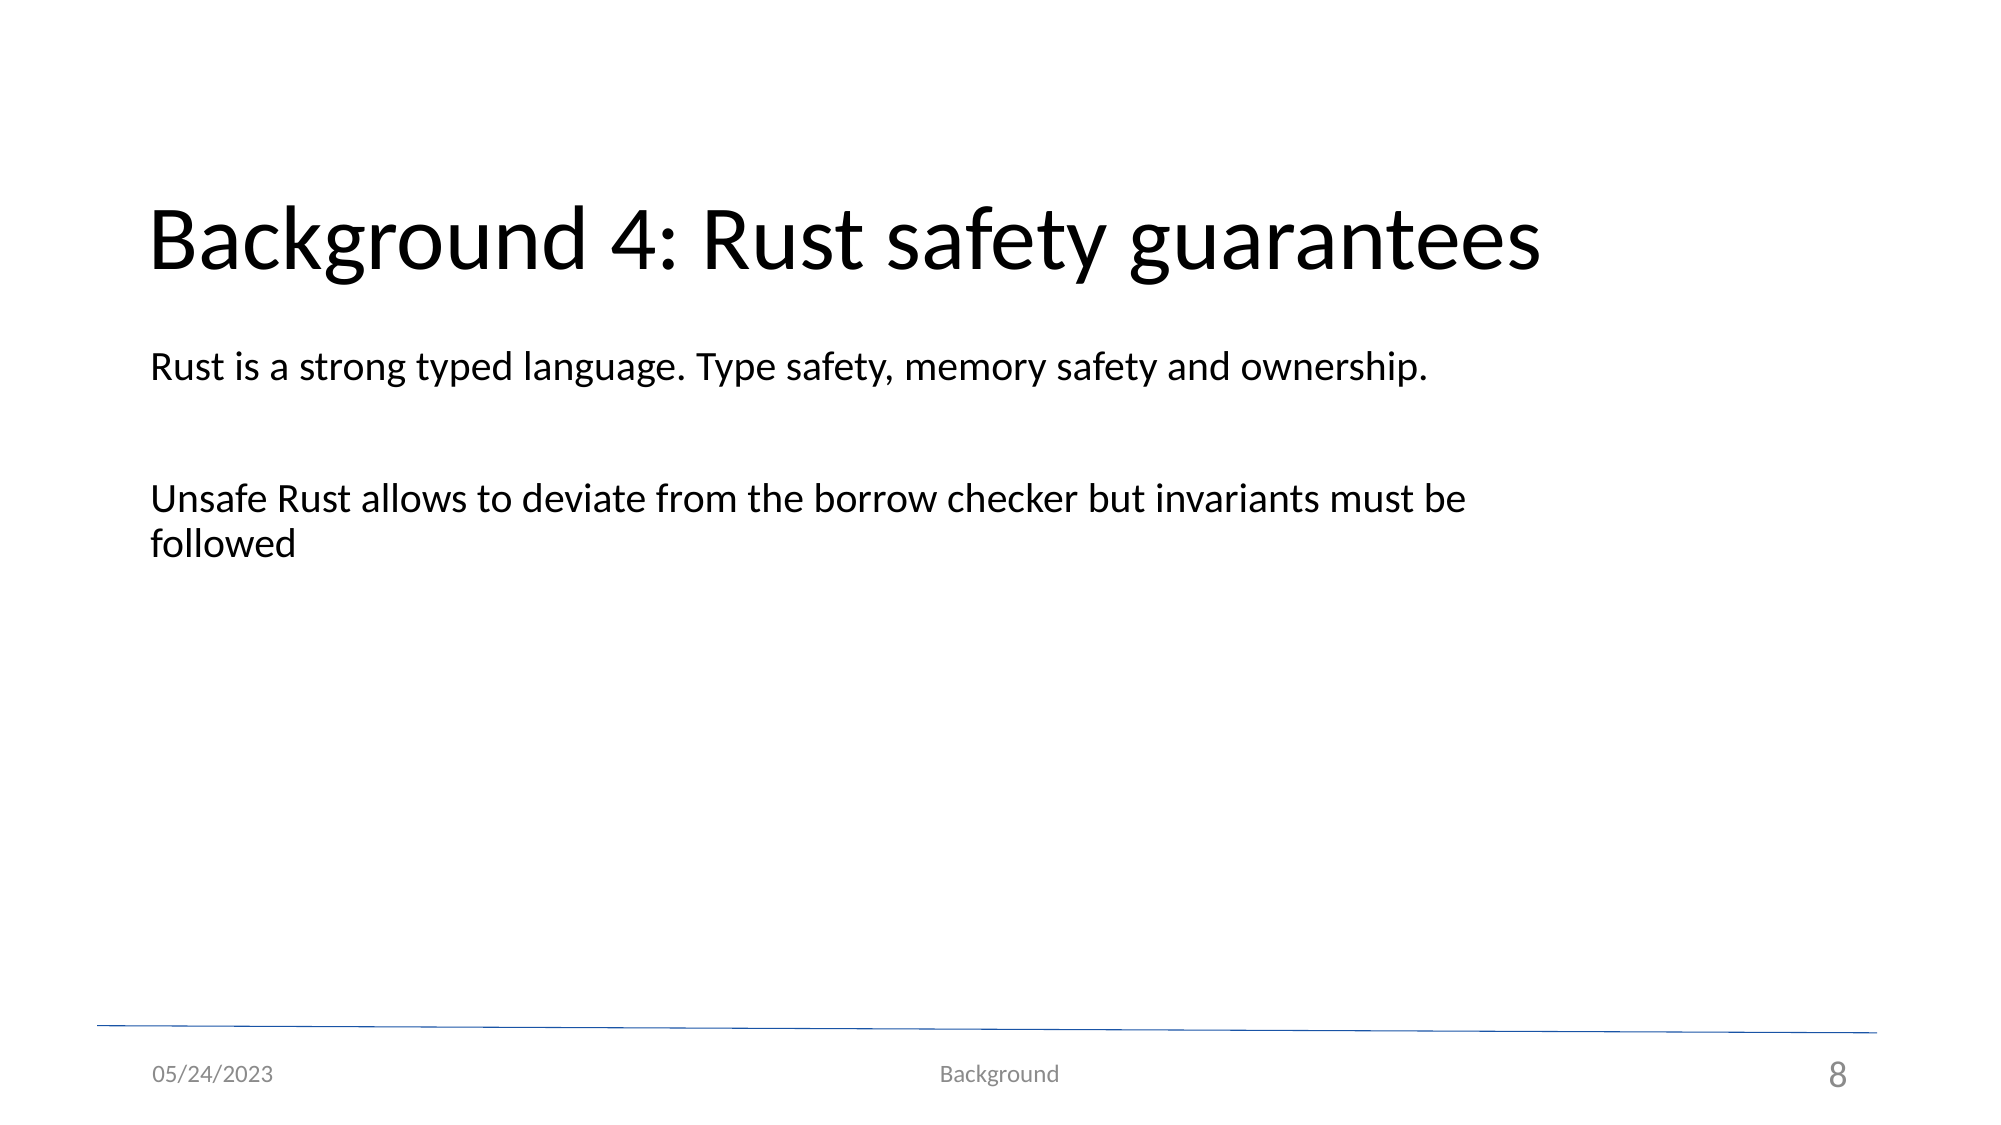

# Background 4: Rust safety guarantees
Rust is a strong typed language. Type safety, memory safety and ownership.

Unsafe Rust allows to deviate from the borrow checker but invariants must be followed
05/24/2023
Background
8